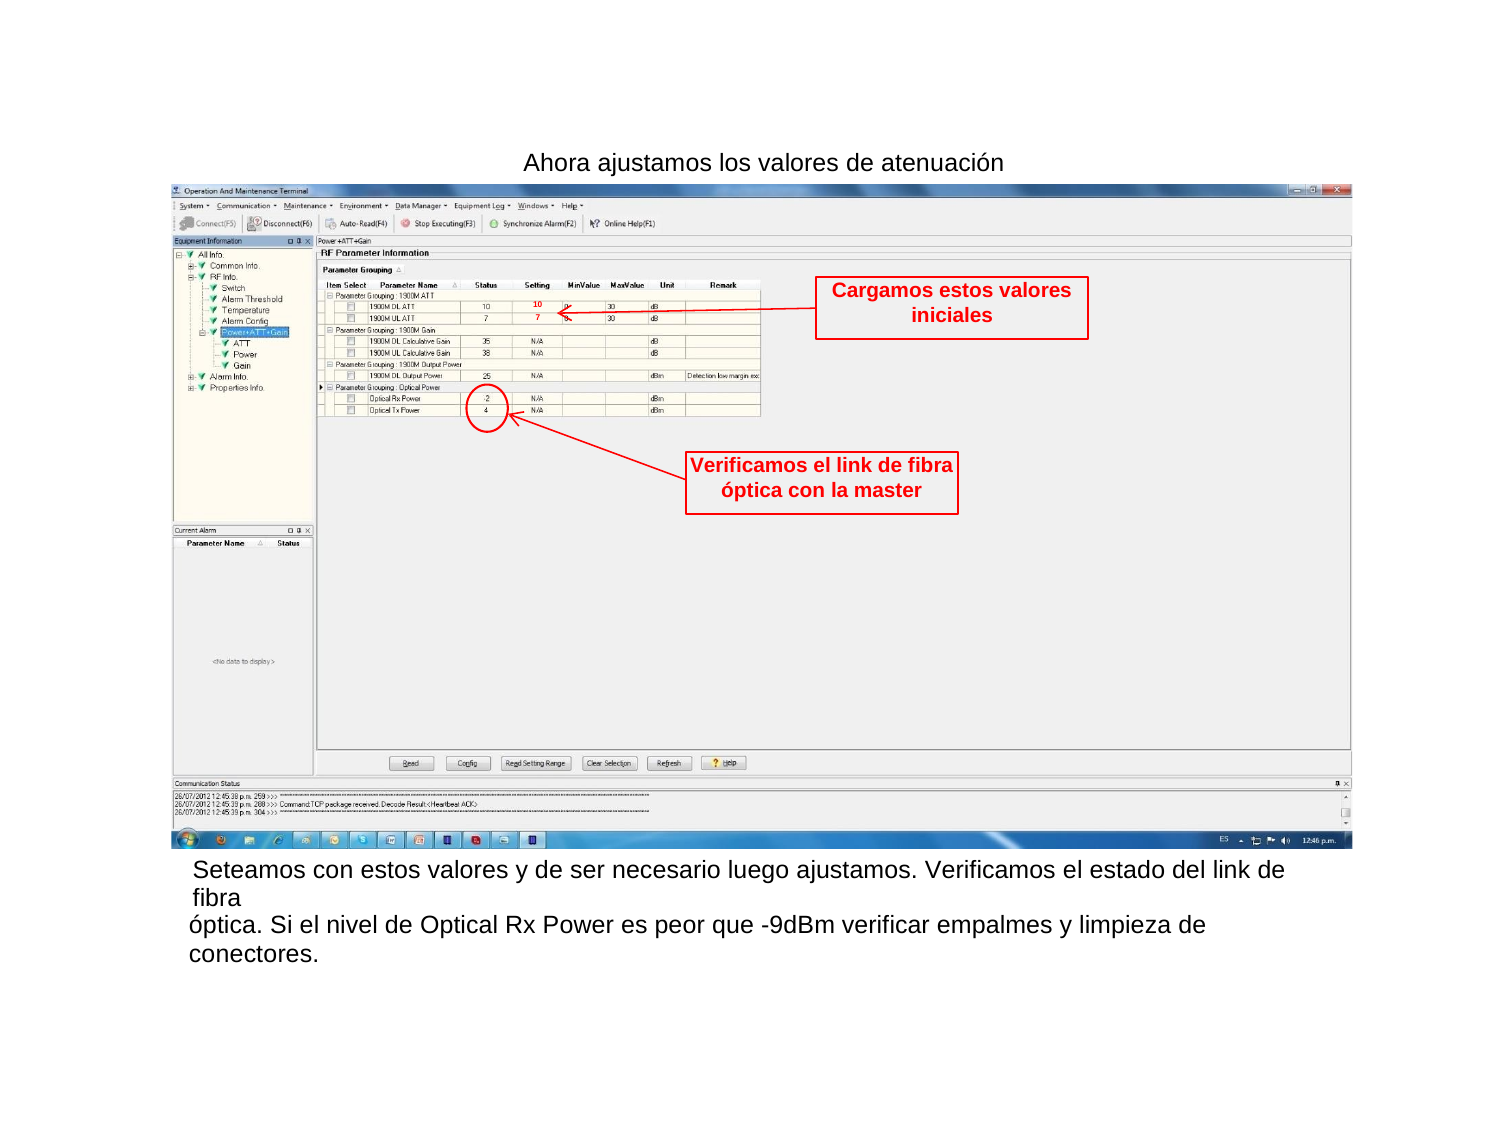

Ahora ajustamos los valores de atenuación

Cargamos estos valores iniciales
10
7

Verificamos el link de fibra óptica con la master
Seteamos con estos valores y de ser necesario luego ajustamos. Verificamos el estado del link de fibra
óptica. Si el nivel de Optical Rx Power es peor que -9dBm verificar empalmes y limpieza de conectores.